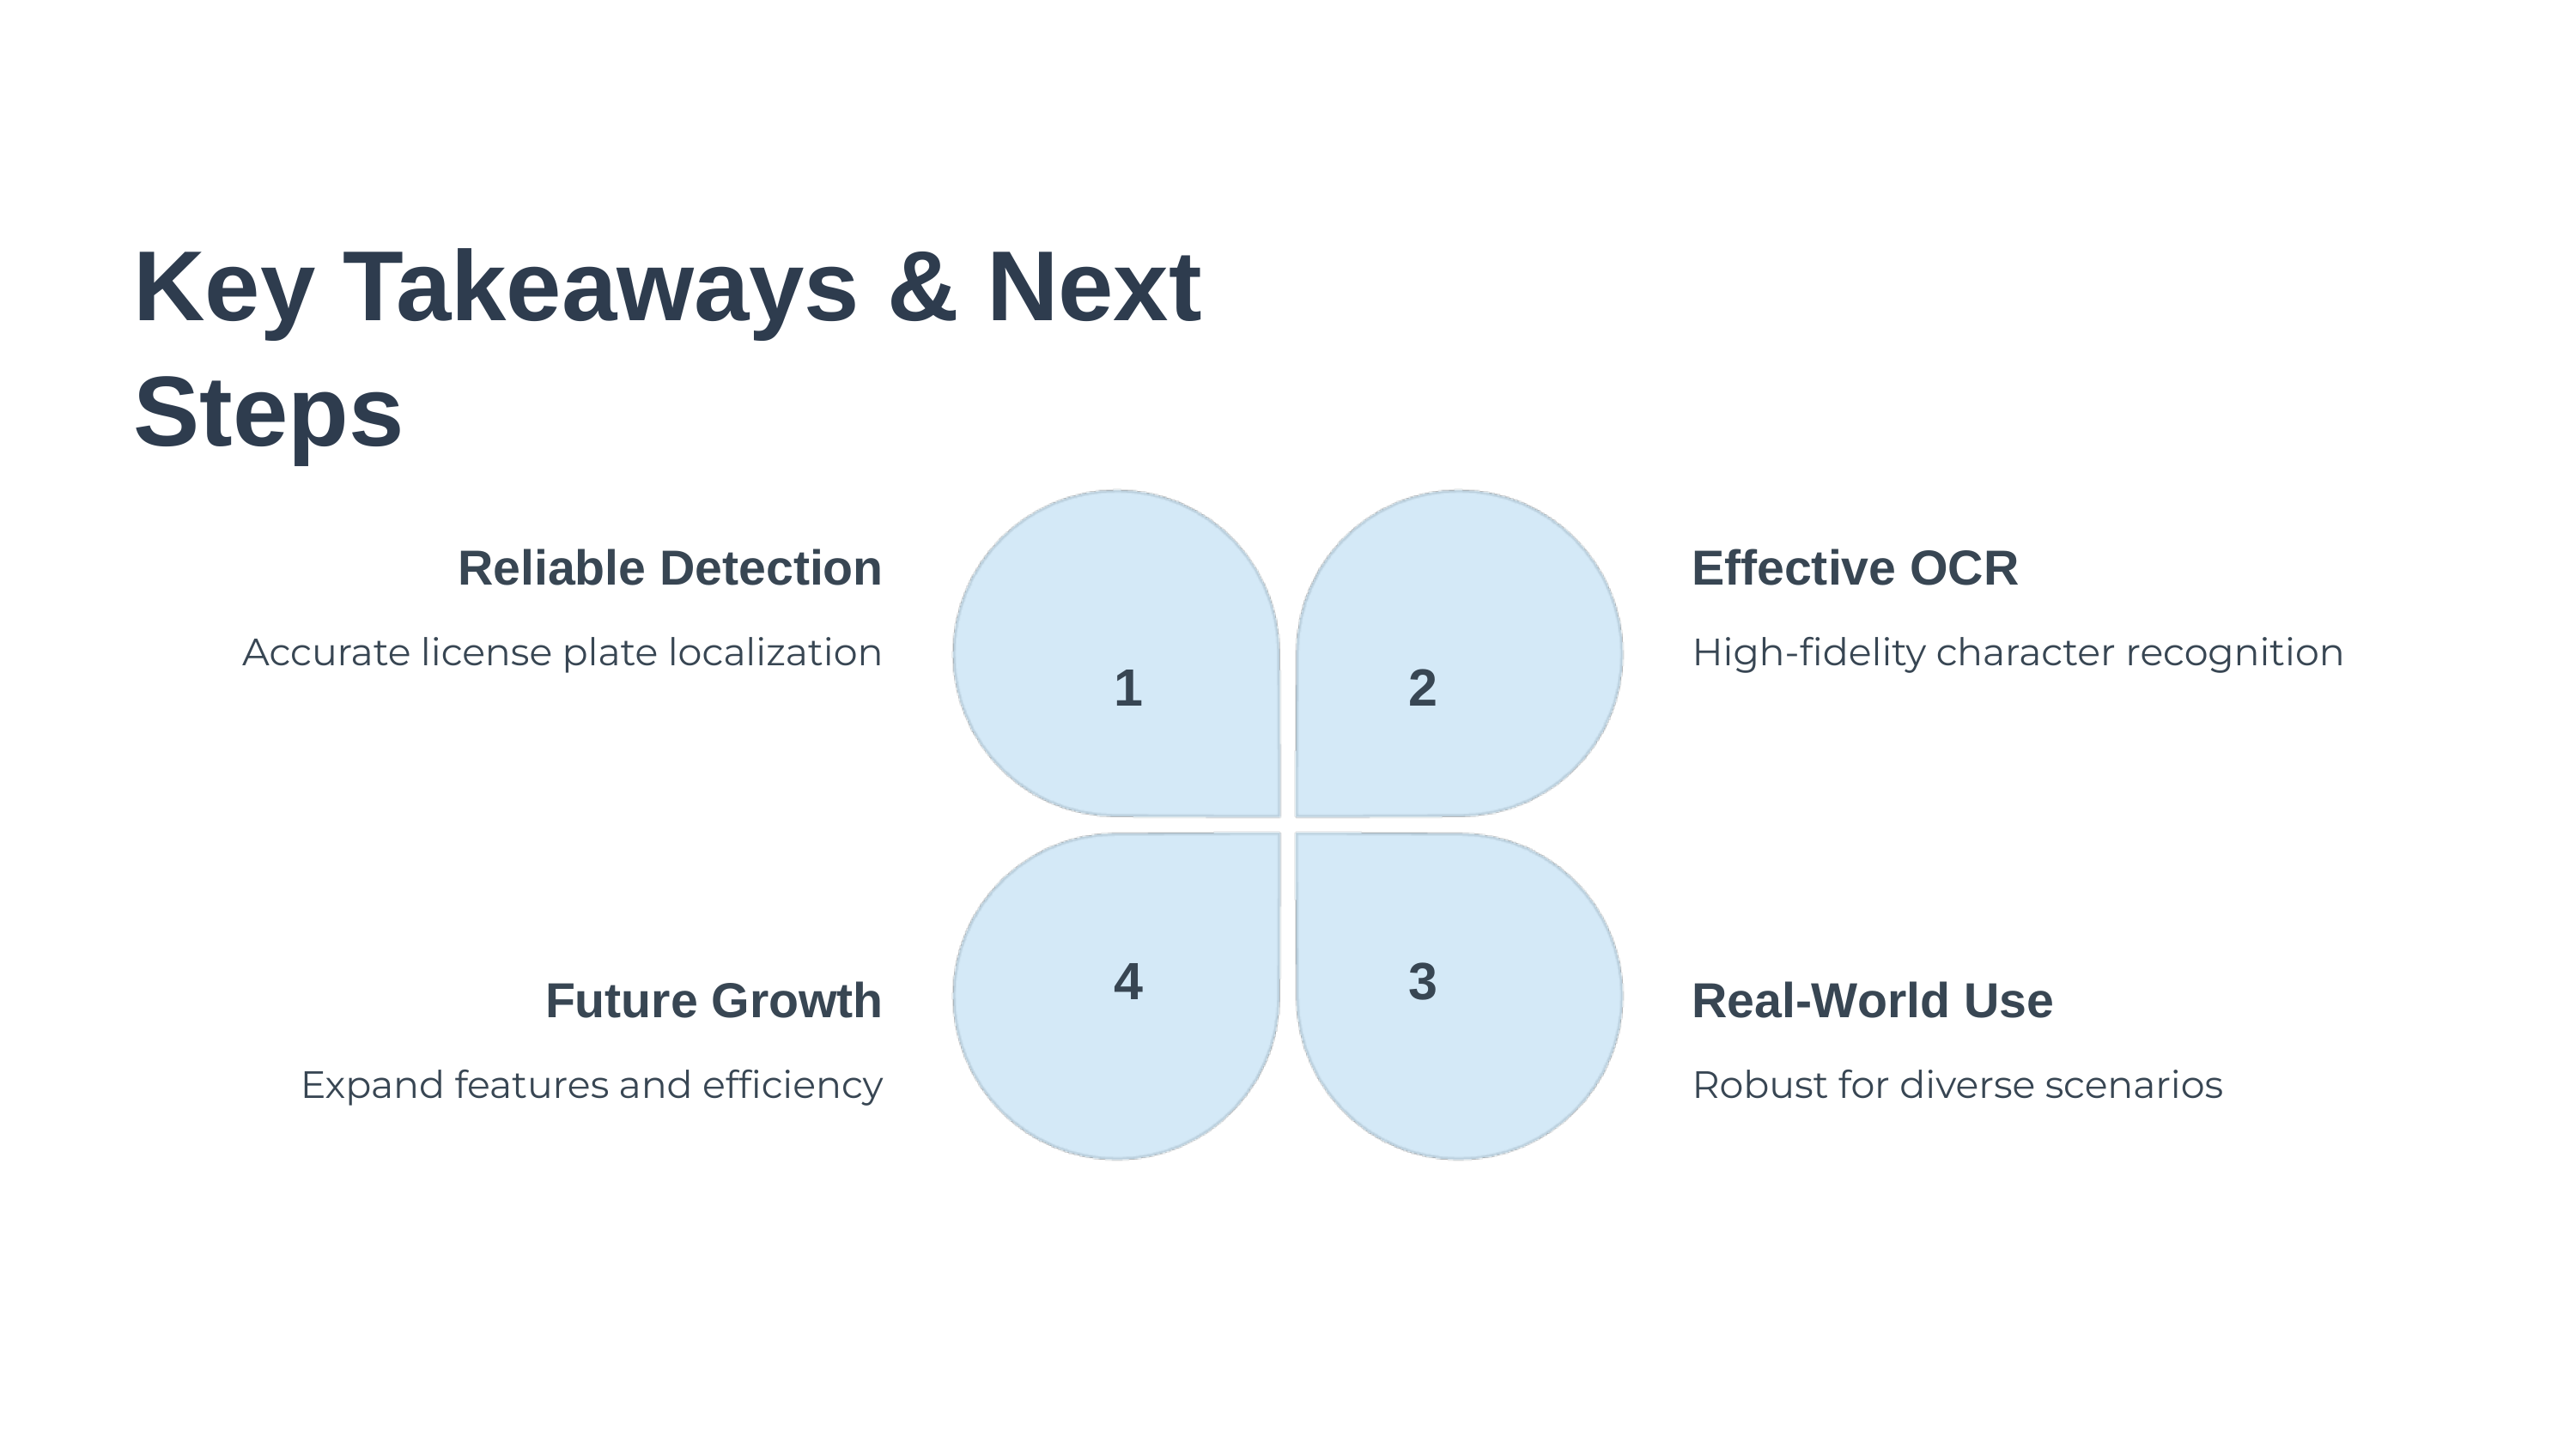

Key Takeaways & Next Steps

Reliable Detection

Effective OCR

Accurate license plate localization

High-fidelity character recognition

1

2

4

3

Future Growth

Real-World Use

Expand features and efficiency

Robust for diverse scenarios